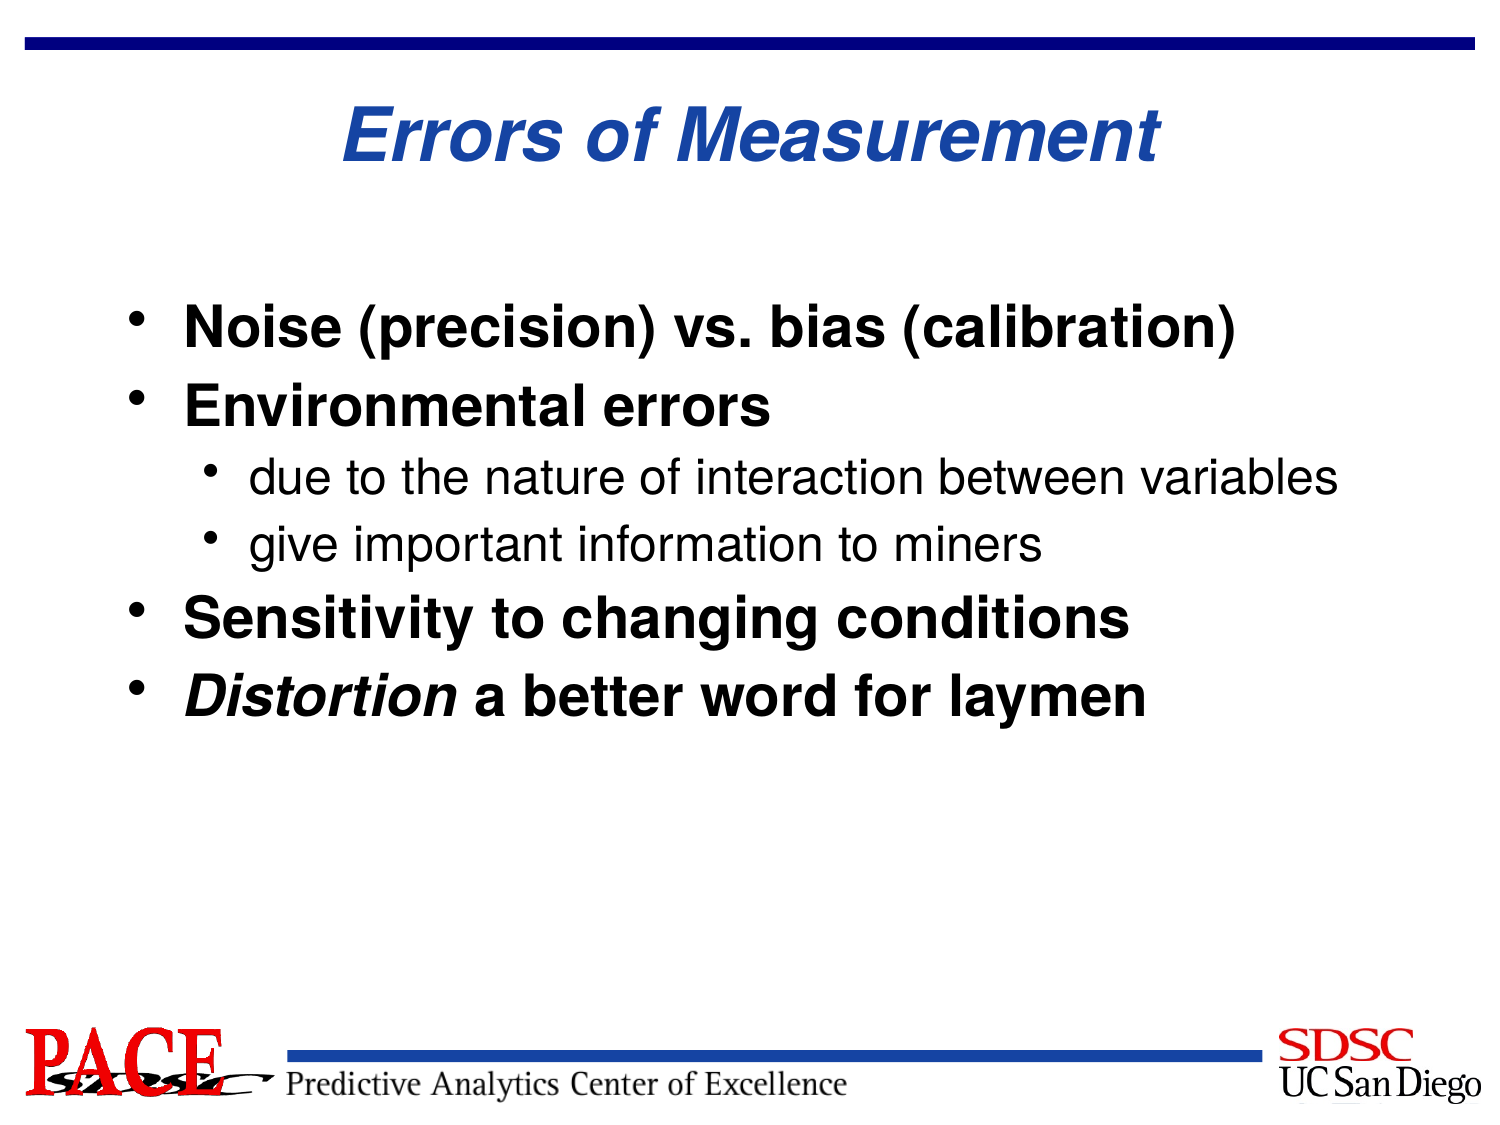

# Errors of Measurement
Noise (precision) vs. bias (calibration)
Environmental errors
due to the nature of interaction between variables
give important information to miners
Sensitivity to changing conditions
Distortion a better word for laymen